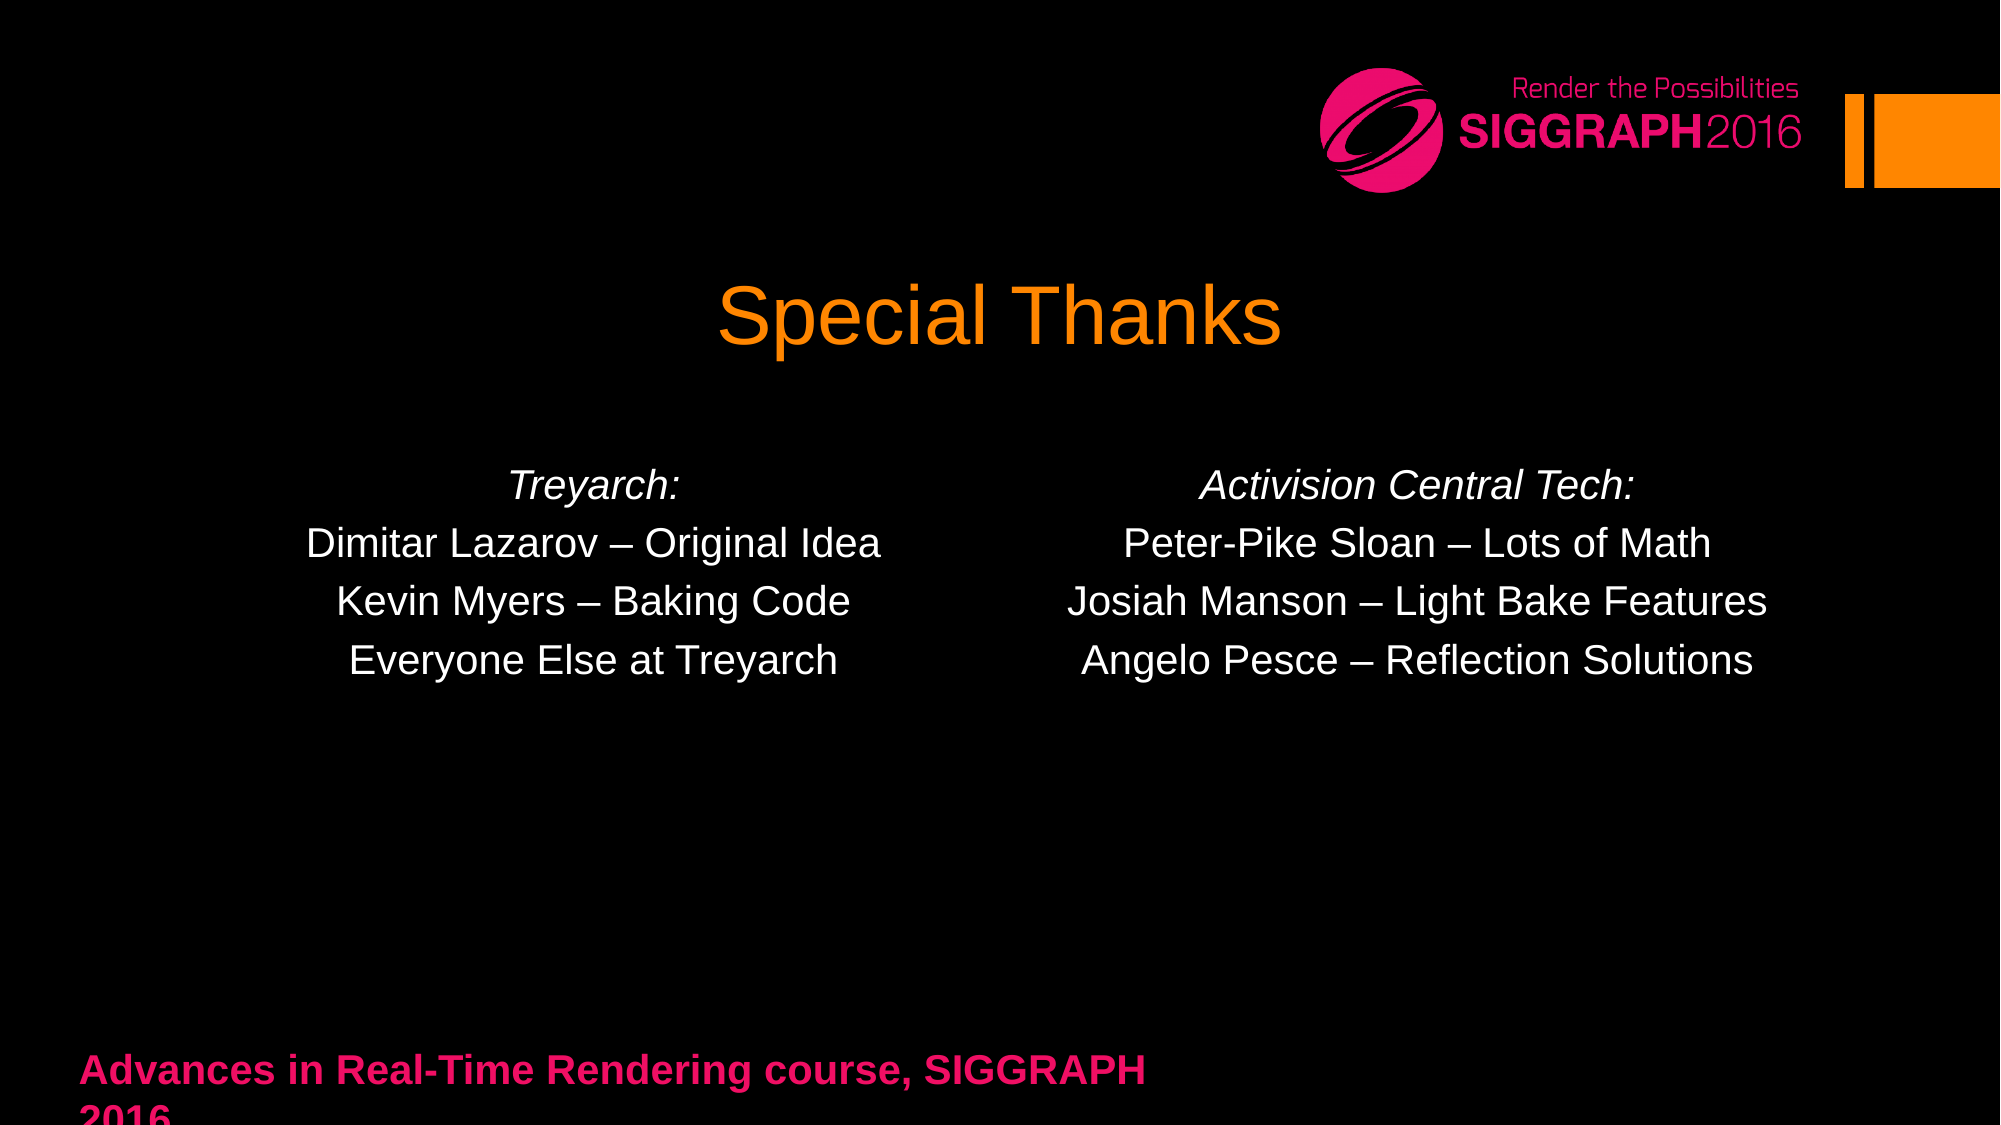

# Special Thanks
Treyarch:
Dimitar Lazarov – Original Idea
Kevin Myers – Baking Code
Everyone Else at Treyarch
Activision Central Tech:
Peter-Pike Sloan – Lots of Math
Josiah Manson – Light Bake Features
Angelo Pesce – Reflection Solutions